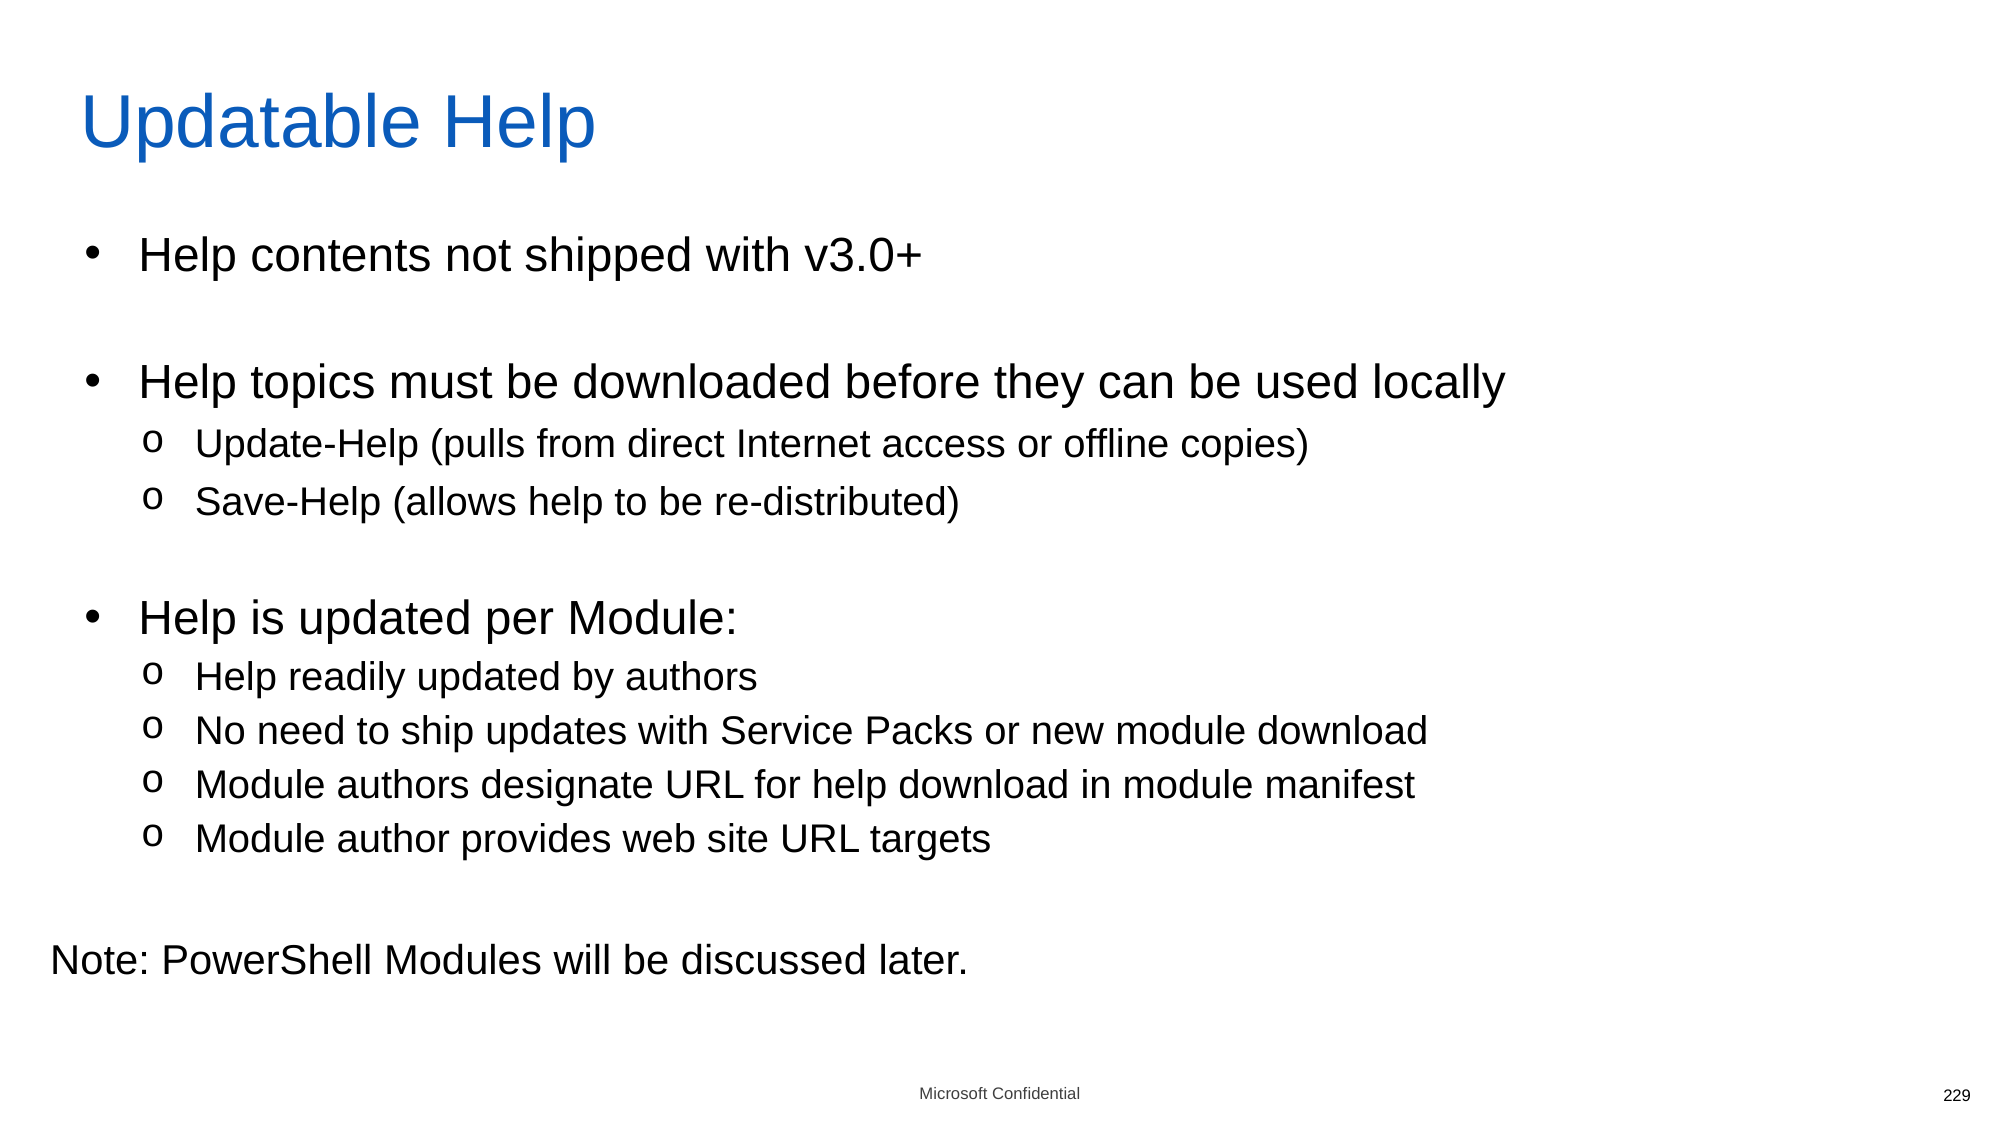

# Updatable Help
Help contents not shipped with v3.0+

Help topics must be downloaded before they can be used locally
Update-Help (pulls from direct Internet access or offline copies)
Save-Help (allows help to be re-distributed)

Help is updated per Module:
Help readily updated by authors
No need to ship updates with Service Packs or new module download
Module authors designate URL for help download in module manifest
Module author provides web site URL targets
Note: PowerShell Modules will be discussed later.
229